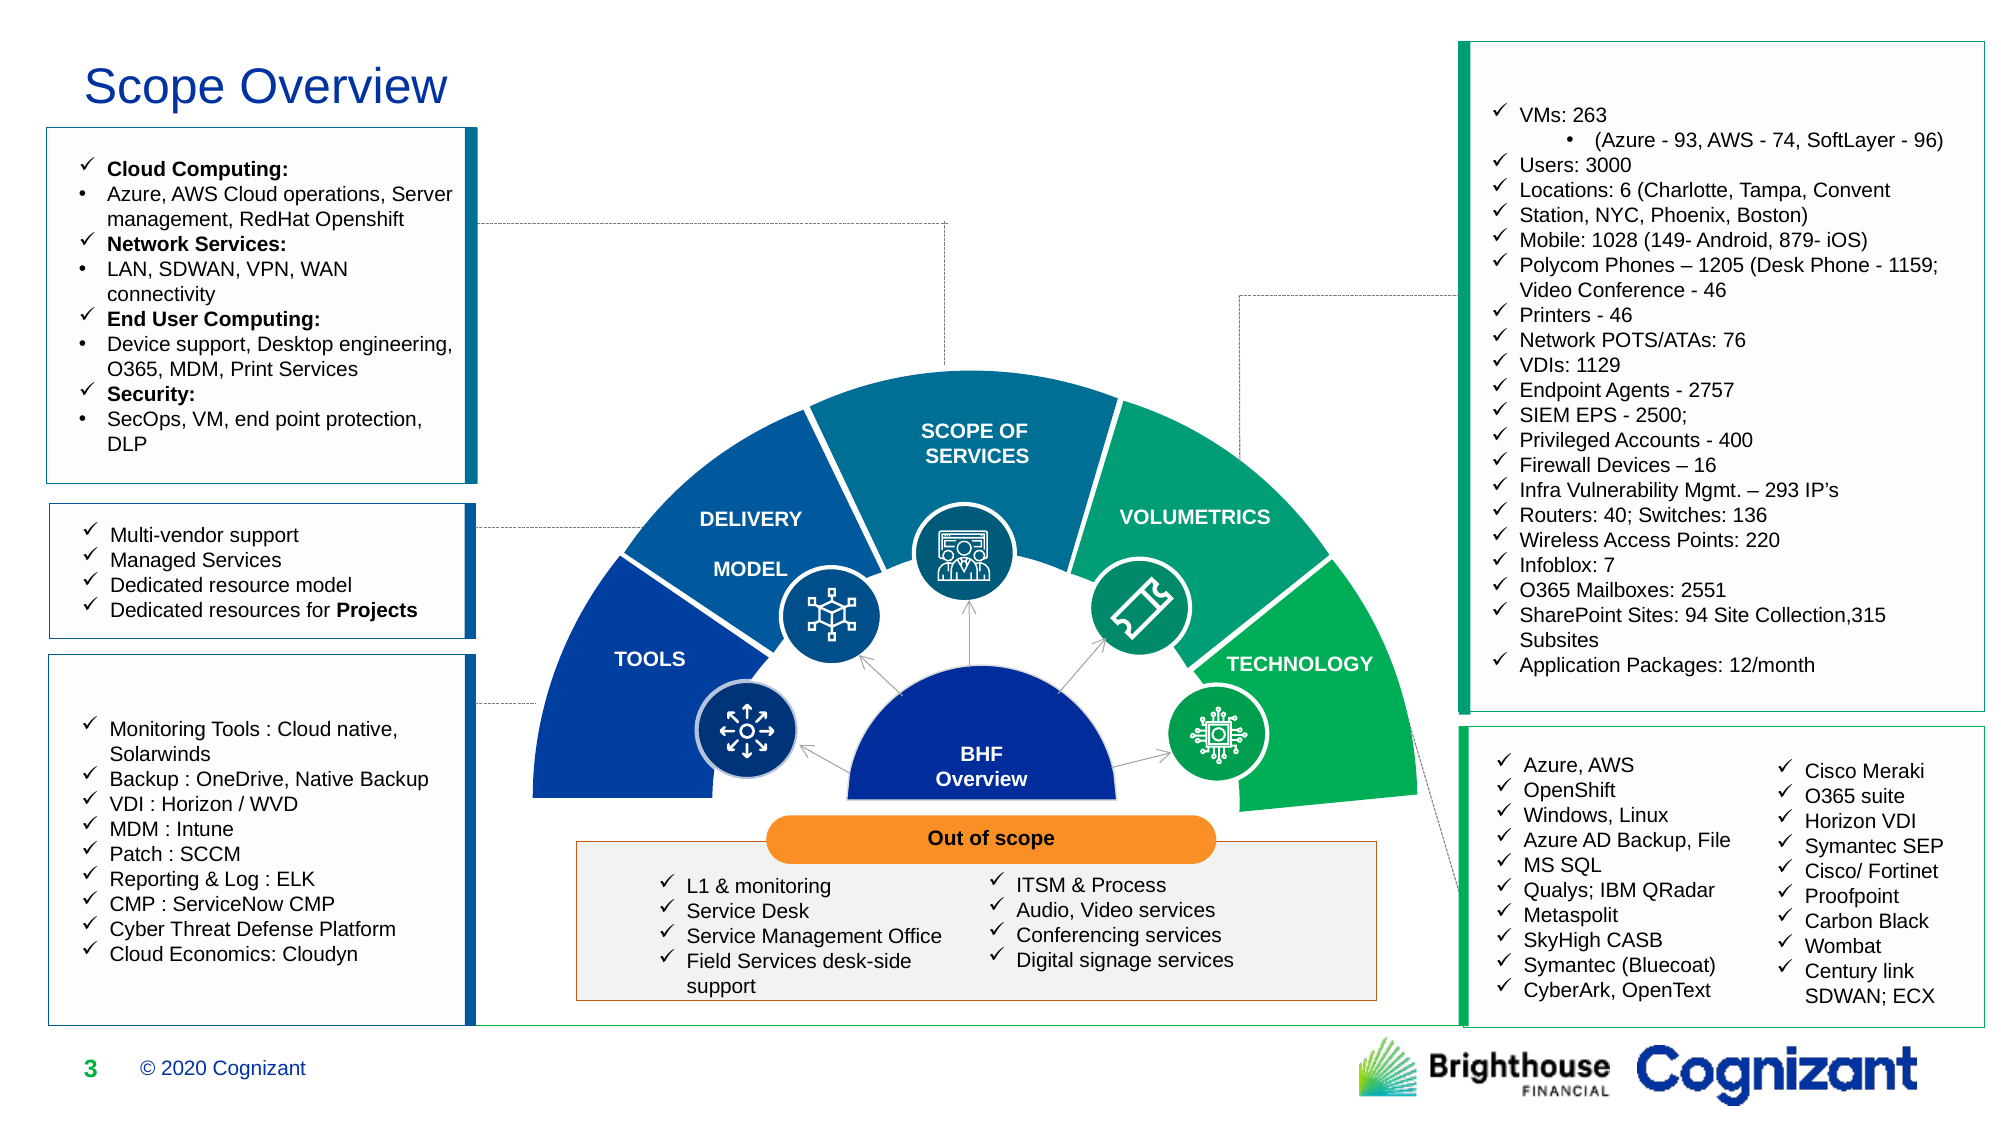

VMs: 263
(Azure - 93, AWS - 74, SoftLayer - 96)
Users: 3000
Locations: 6 (Charlotte, Tampa, Convent
Station, NYC, Phoenix, Boston)
Mobile: 1028 (149- Android, 879- iOS)
Polycom Phones – 1205 (Desk Phone - 1159; Video Conference - 46
Printers - 46
Network POTS/ATAs: 76
VDIs: 1129
Endpoint Agents - 2757
SIEM EPS - 2500;
Privileged Accounts - 400
Firewall Devices – 16
Infra Vulnerability Mgmt. – 293 IP’s
Routers: 40; Switches: 136
Wireless Access Points: 220
Infoblox: 7
O365 Mailboxes: 2551
SharePoint Sites: 94 Site Collection,315 Subsites
Application Packages: 12/month
# Scope Overview
Cloud Computing:
Azure, AWS Cloud operations, Server management, RedHat Openshift
Network Services:
LAN, SDWAN, VPN, WAN connectivity
End User Computing:
Device support, Desktop engineering, O365, MDM, Print Services
Security:
SecOps, VM, end point protection, DLP

SCOPE OF
SERVICES

VOLUMETRICS
DELIVERY
MODEL

Multi-vendor support
Managed Services
Dedicated resource model
Dedicated resources for Projects

TOOLS
TECHNOLOGY
Monitoring Tools : Cloud native, Solarwinds
Backup : OneDrive, Native Backup
VDI : Horizon / WVD
MDM : Intune
Patch : SCCM
Reporting & Log : ELK
CMP : ServiceNow CMP
Cyber Threat Defense Platform
Cloud Economics: Cloudyn

BHF
Overview

Azure, AWS
OpenShift
Windows, Linux
Azure AD Backup, File
MS SQL
Qualys; IBM QRadar
Metaspolit
SkyHigh CASB
Symantec (Bluecoat)
CyberArk, OpenText
Cisco Meraki
O365 suite
Horizon VDI
Symantec SEP
Cisco/ Fortinet
Proofpoint
Carbon Black
Wombat
Century link SDWAN; ECX
Out of scope

ITSM & Process
Audio, Video services
Conferencing services
Digital signage services
L1 & monitoring
Service Desk
Service Management Office
Field Services desk-side support
3
© 2020 Cognizant